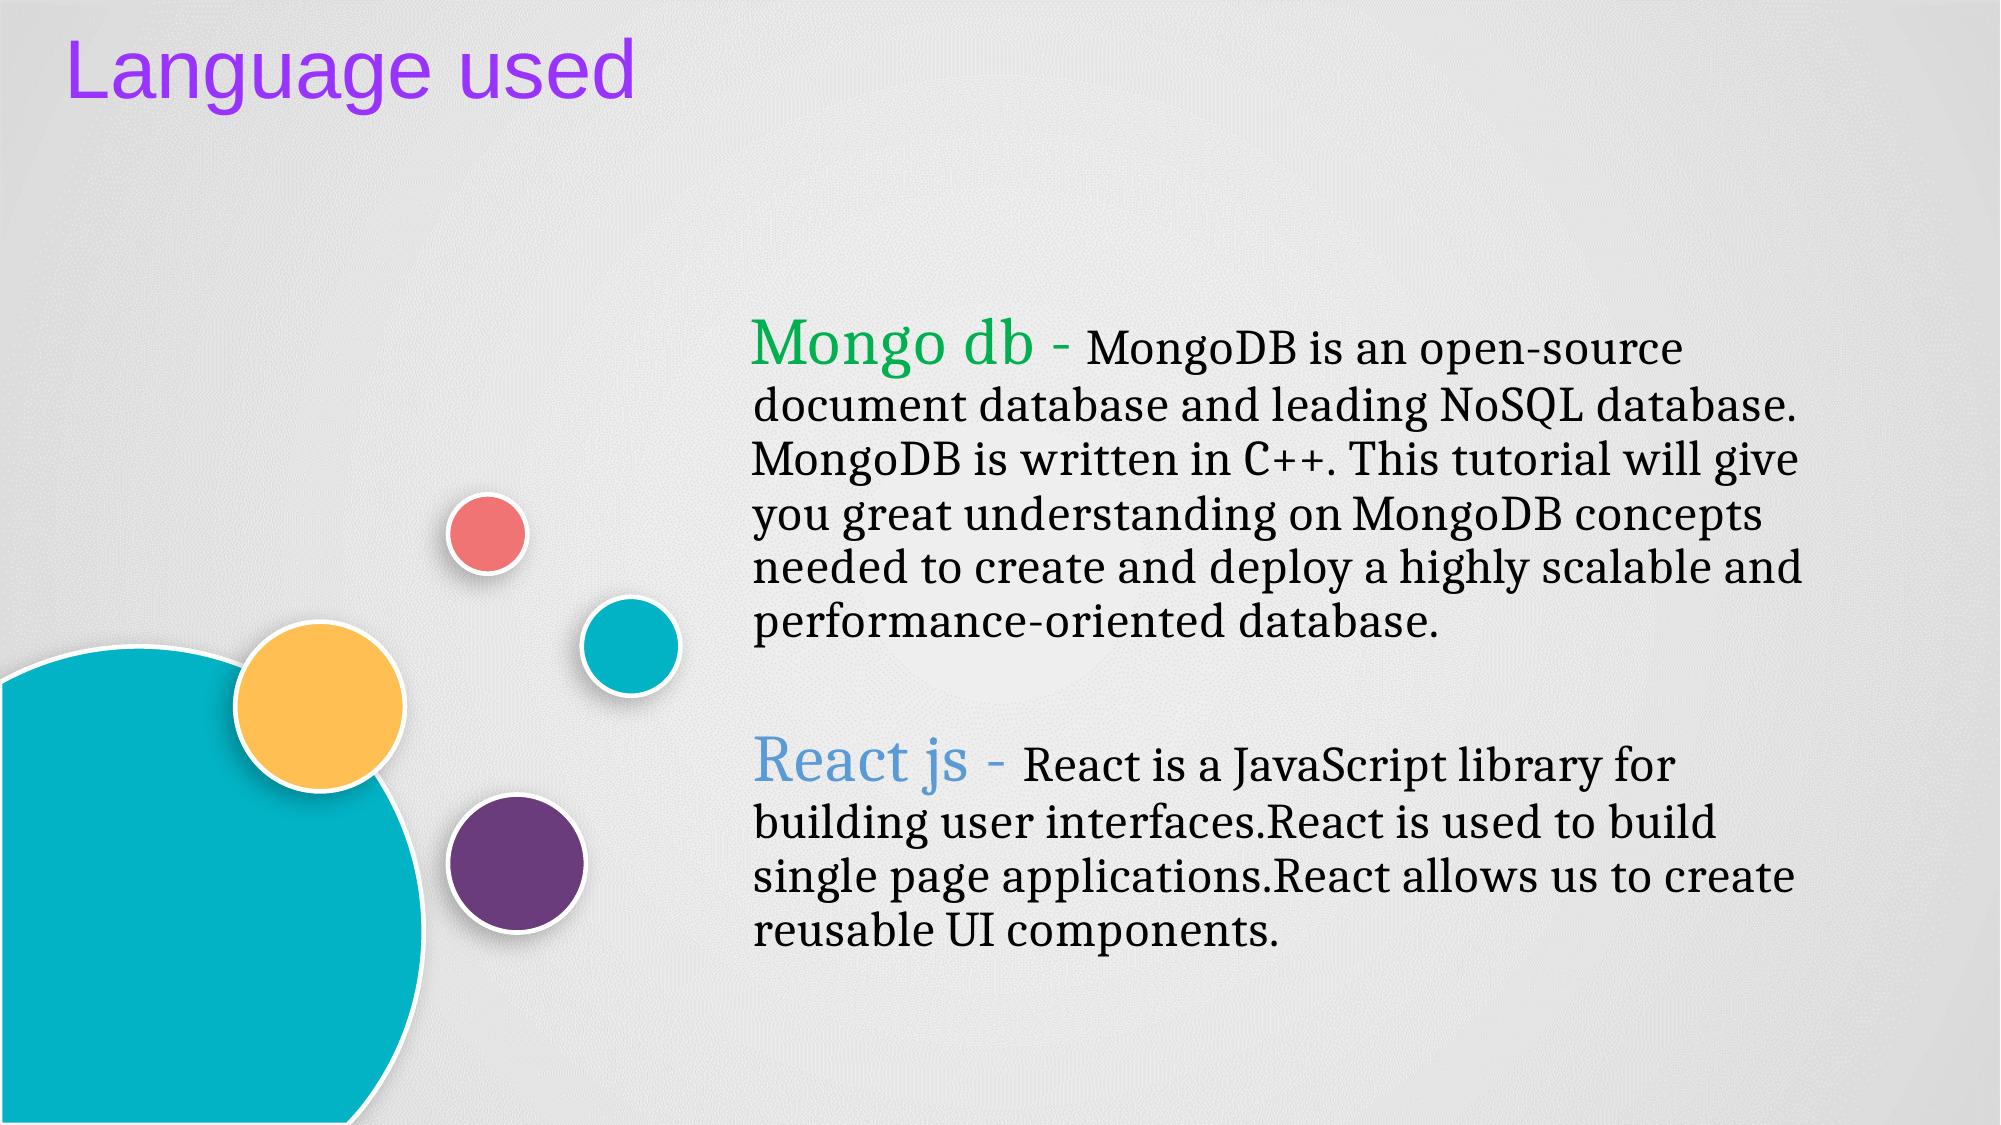

# Language used

Mongo db - MongoDB is an open-source document database and leading NoSQL database. MongoDB is written in C++. This tutorial will give you great understanding on MongoDB concepts needed to create and deploy a highly scalable and performance-oriented database.

React js - React is a JavaScript library for building user interfaces.React is used to build single page applications.React allows us to create reusable UI components.